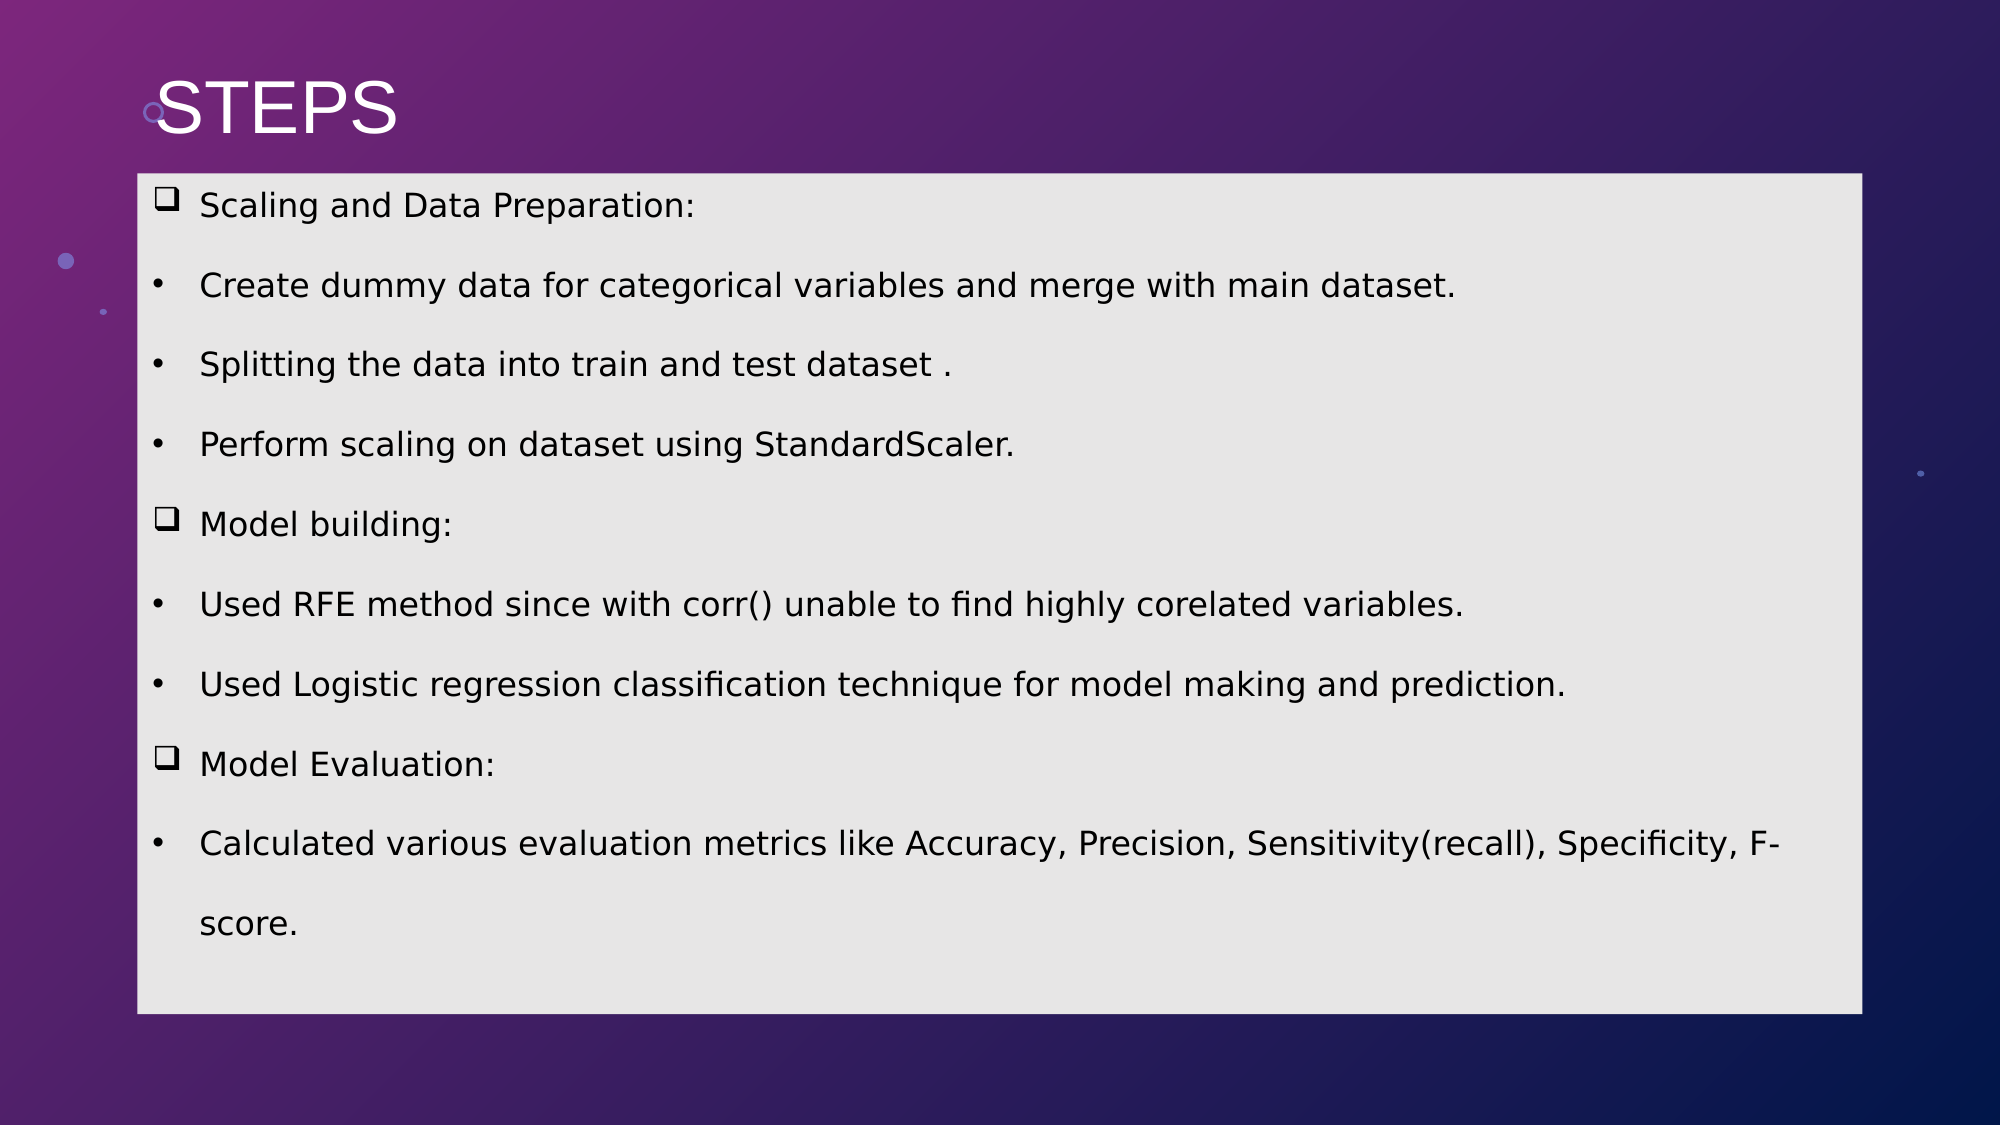

# STEPS

Scaling and Data Preparation:
Create dummy data for categorical variables and merge with main dataset.
Splitting the data into train and test dataset .
Perform scaling on dataset using StandardScaler.
Model building:
Used RFE method since with corr() unable to find highly corelated variables.
Used Logistic regression classification technique for model making and prediction.
Model Evaluation:
Calculated various evaluation metrics like Accuracy, Precision, Sensitivity(recall), Specificity, F-score.